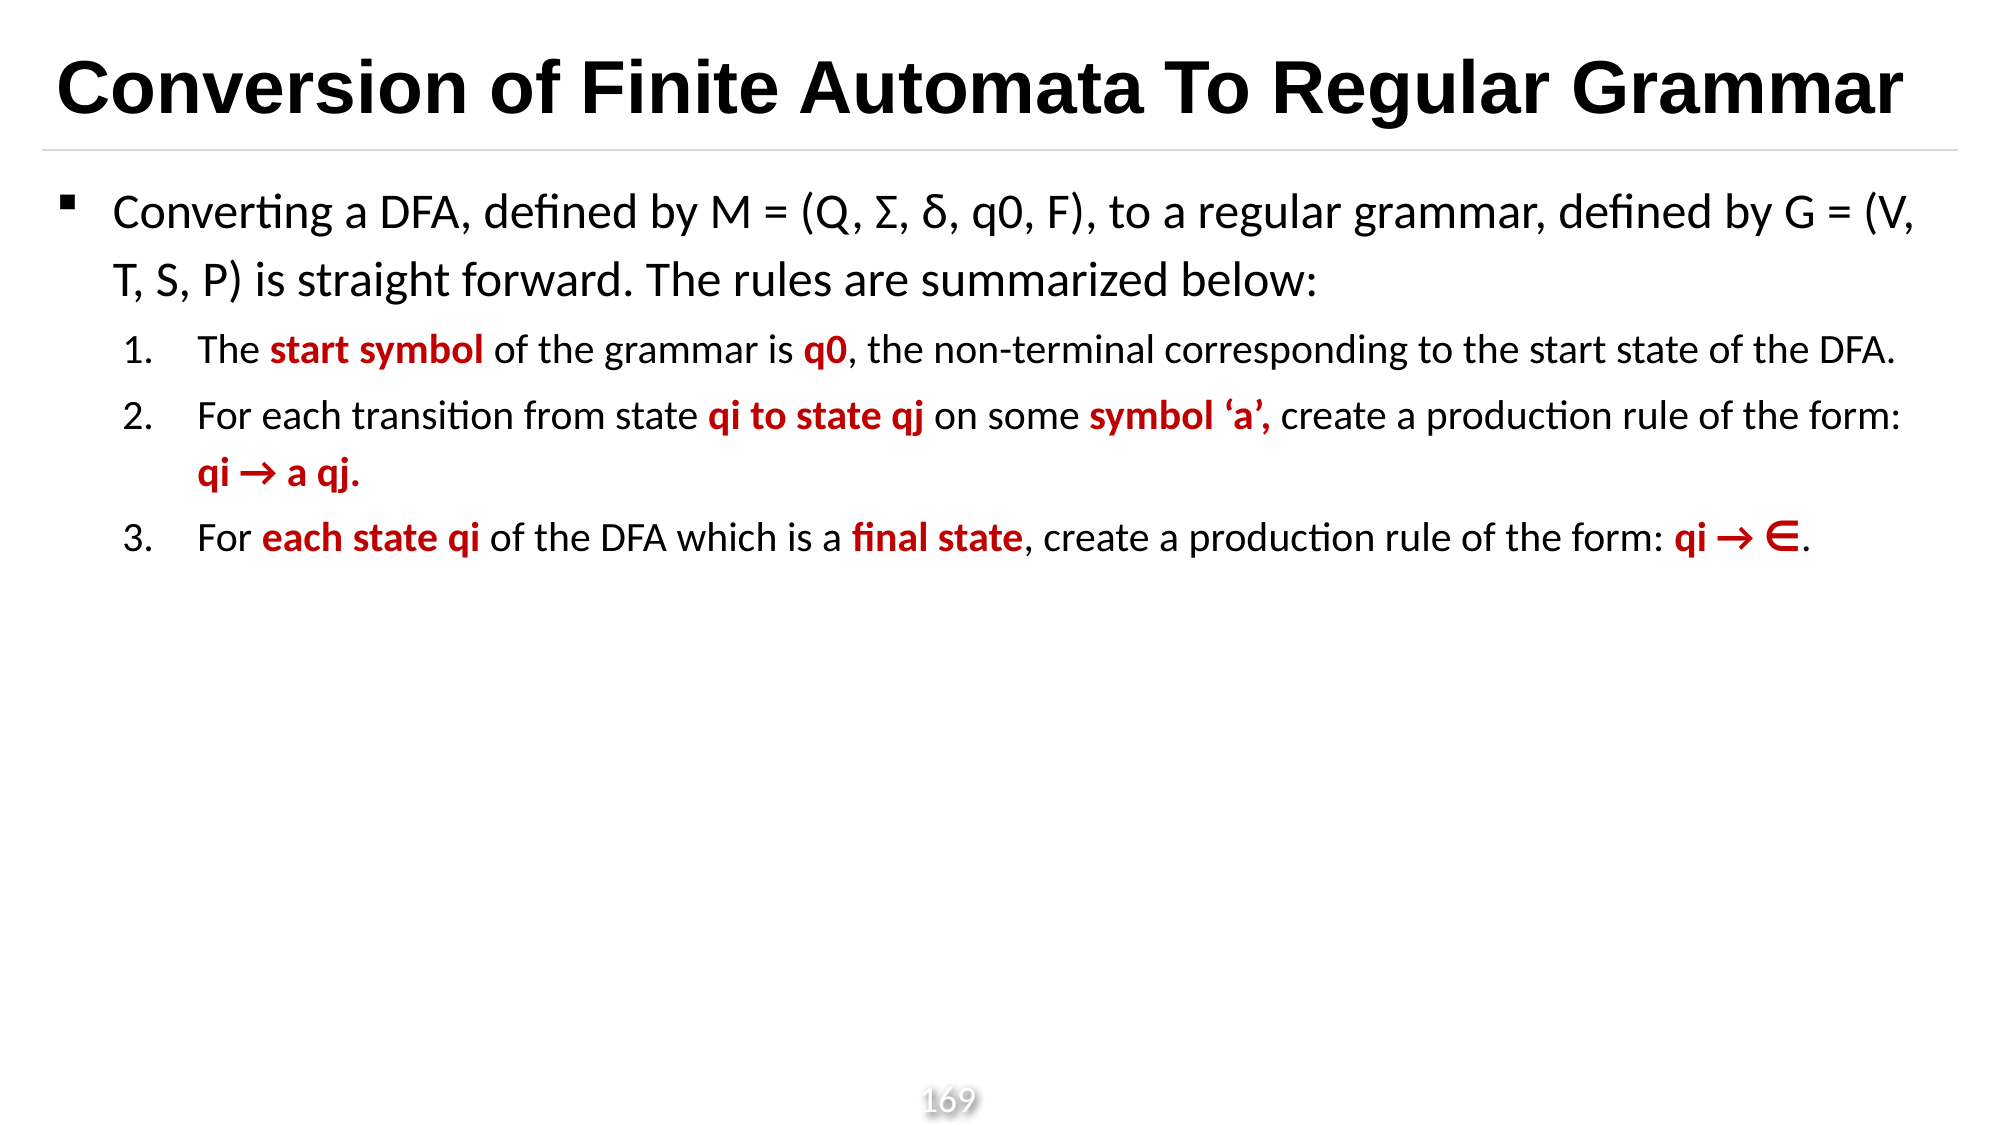

# Conversion of Finite Automata To Regular Grammar
Converting a DFA, defined by M = (Q, Σ, δ, q0, F), to a regular grammar, defined by G = (V, T, S, P) is straight forward. The rules are summarized below:
The start symbol of the grammar is q0, the non-terminal corresponding to the start state of the DFA.
For each transition from state qi to state qj on some symbol ‘a’, create a production rule of the form: qi → a qj.
For each state qi of the DFA which is a final state, create a production rule of the form: qi → ∈.